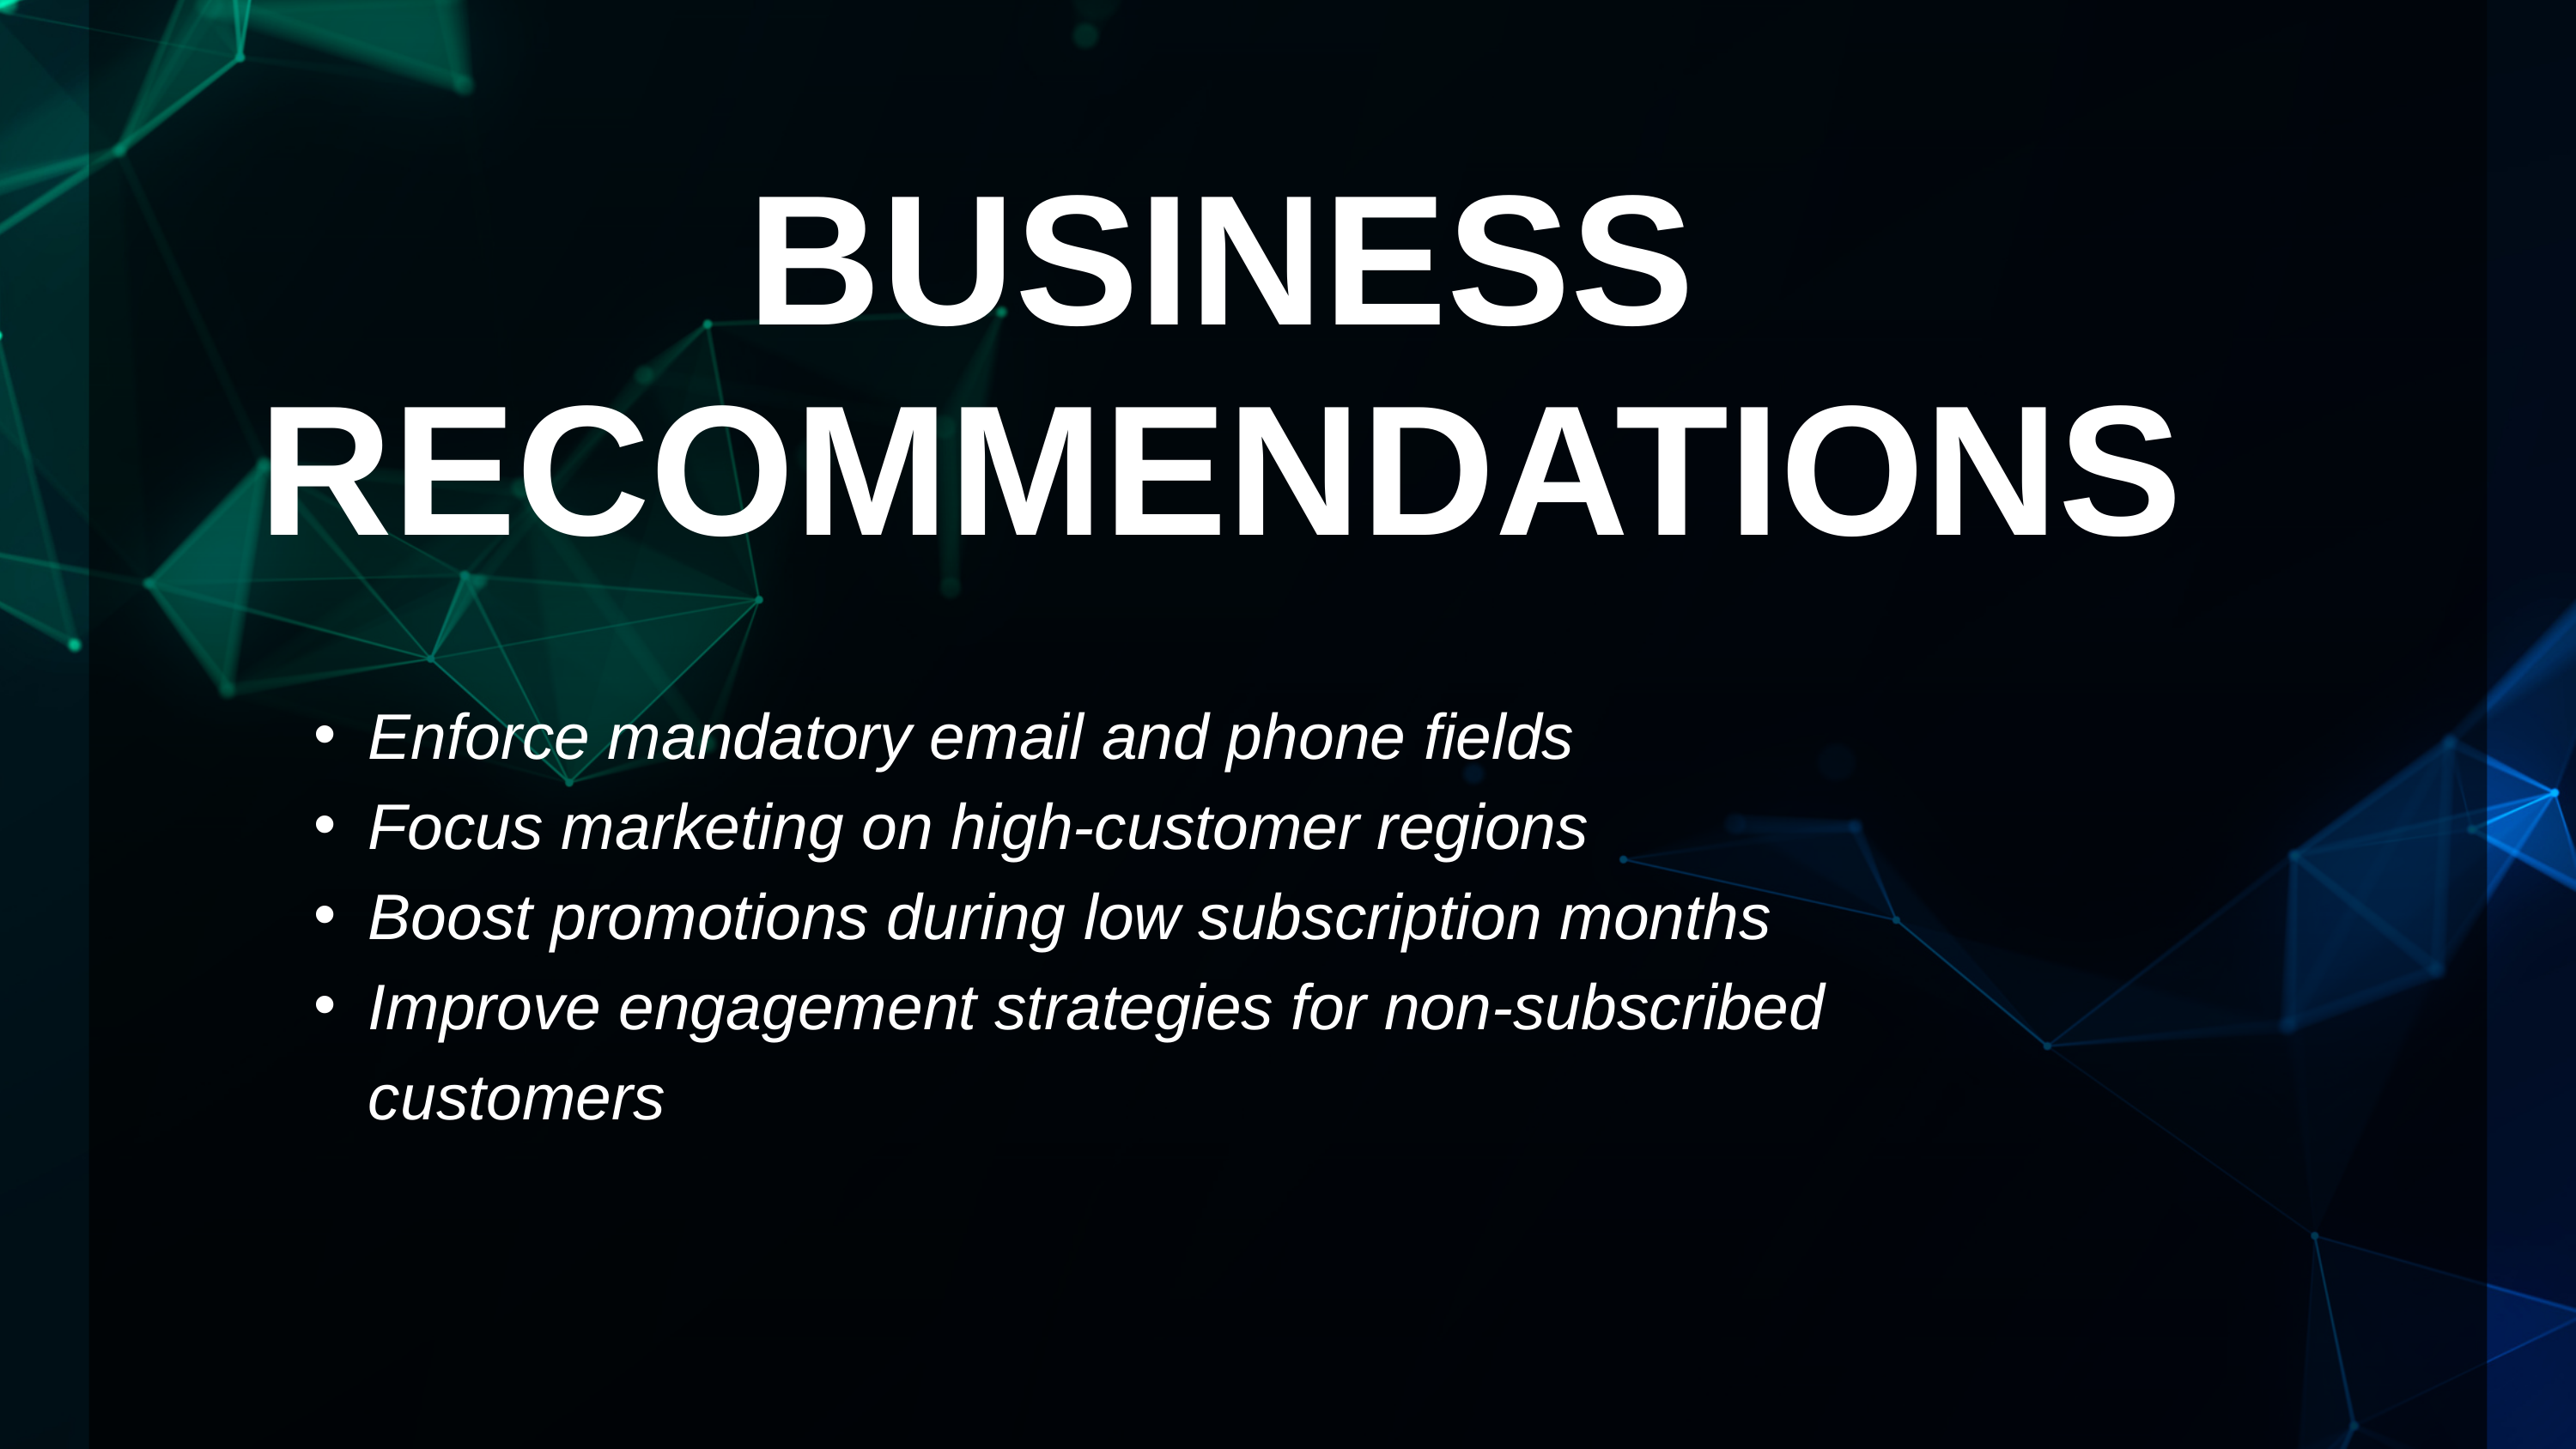

BUSINESS RECOMMENDATIONS
Enforce mandatory email and phone fields
Focus marketing on high-customer regions
Boost promotions during low subscription months
Improve engagement strategies for non-subscribed customers